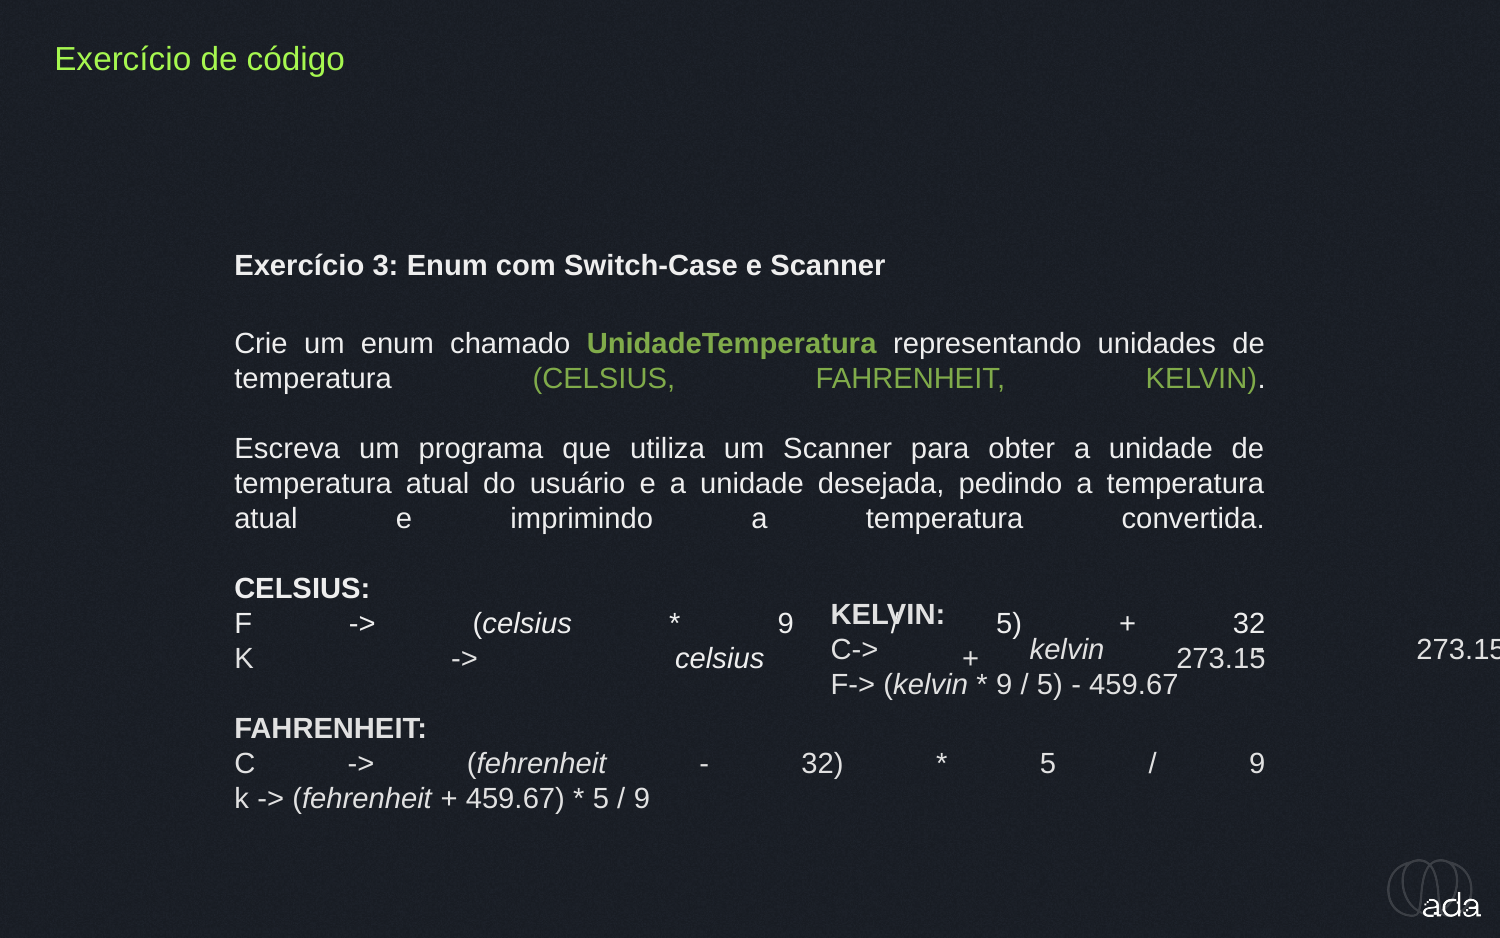

Exercício de código
Exercício 3: Enum com Switch-Case e Scanner
Crie um enum chamado UnidadeTemperatura representando unidades de temperatura (CELSIUS, FAHRENHEIT, KELVIN).
Escreva um programa que utiliza um Scanner para obter a unidade de temperatura atual do usuário e a unidade desejada, pedindo a temperatura atual e imprimindo a temperatura convertida.
CELSIUS:
F -> (celsius * 9 / 5) + 32
K -> celsius + 273.15
FAHRENHEIT:
C -> (fehrenheit - 32) * 5 / 9
k -> (fehrenheit + 459.67) * 5 / 9
KELVIN:
C-> kelvin - 273.15
F-> (kelvin * 9 / 5) - 459.67